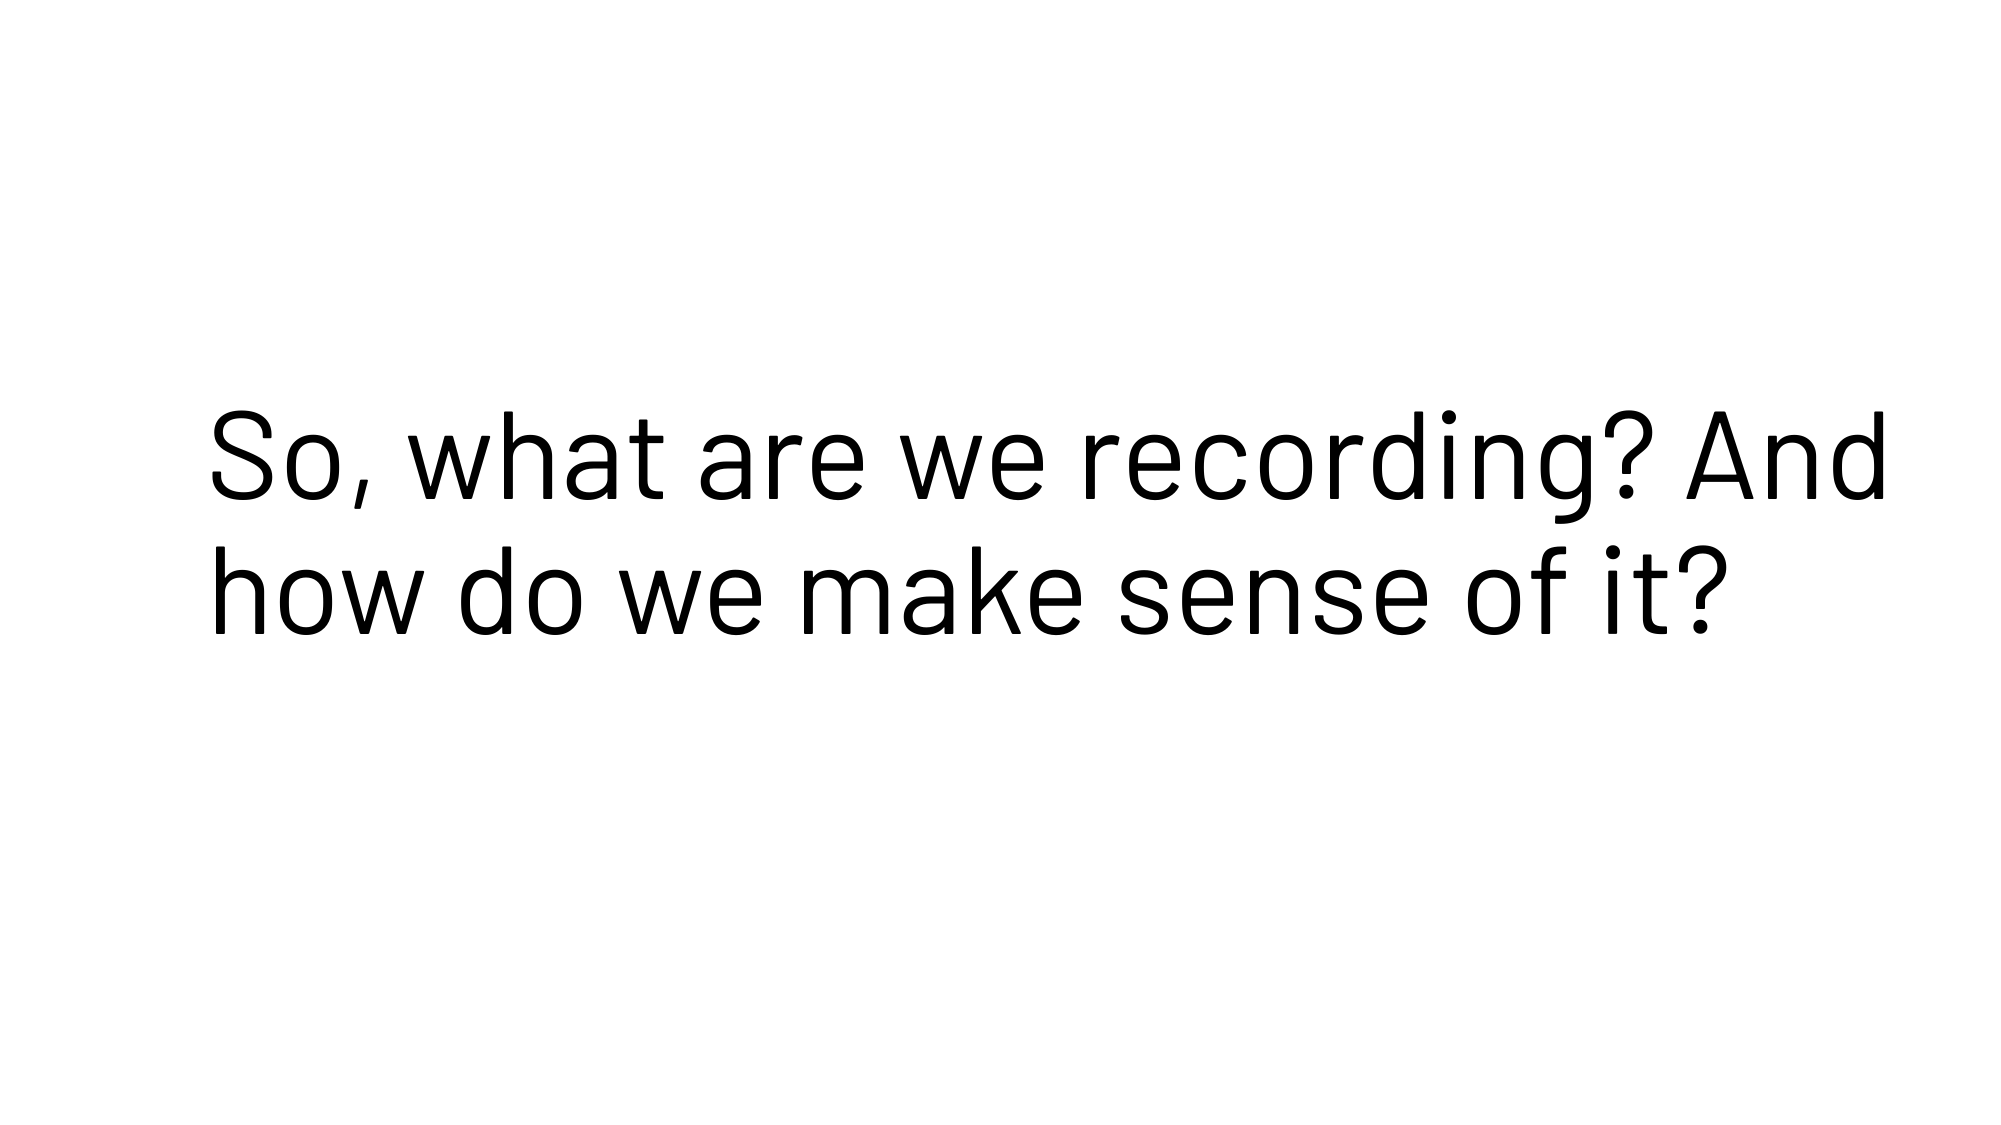

# So, what are we recording? And how do we make sense of it?